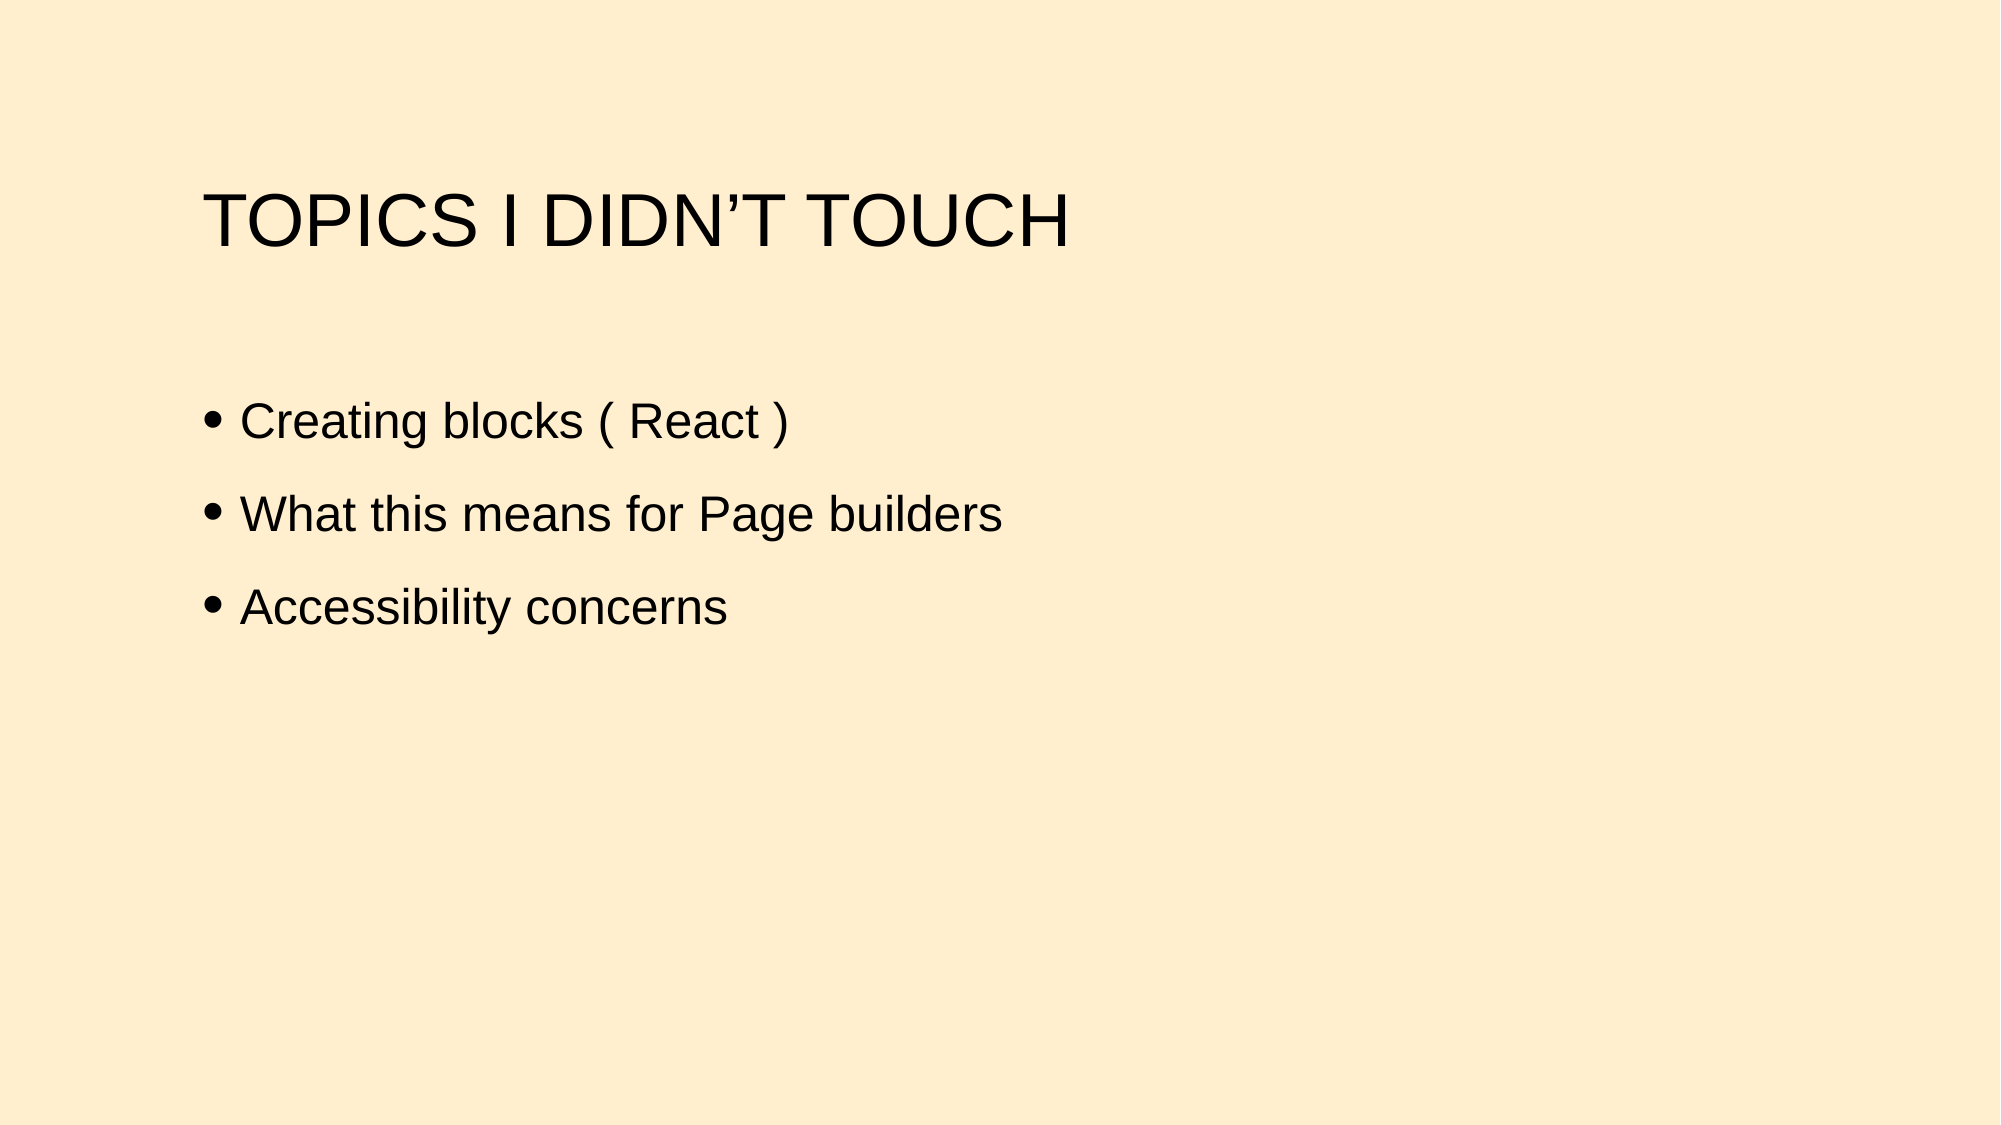

# Topics I didn’t touch
Creating blocks ( React )
What this means for Page builders
Accessibility concerns